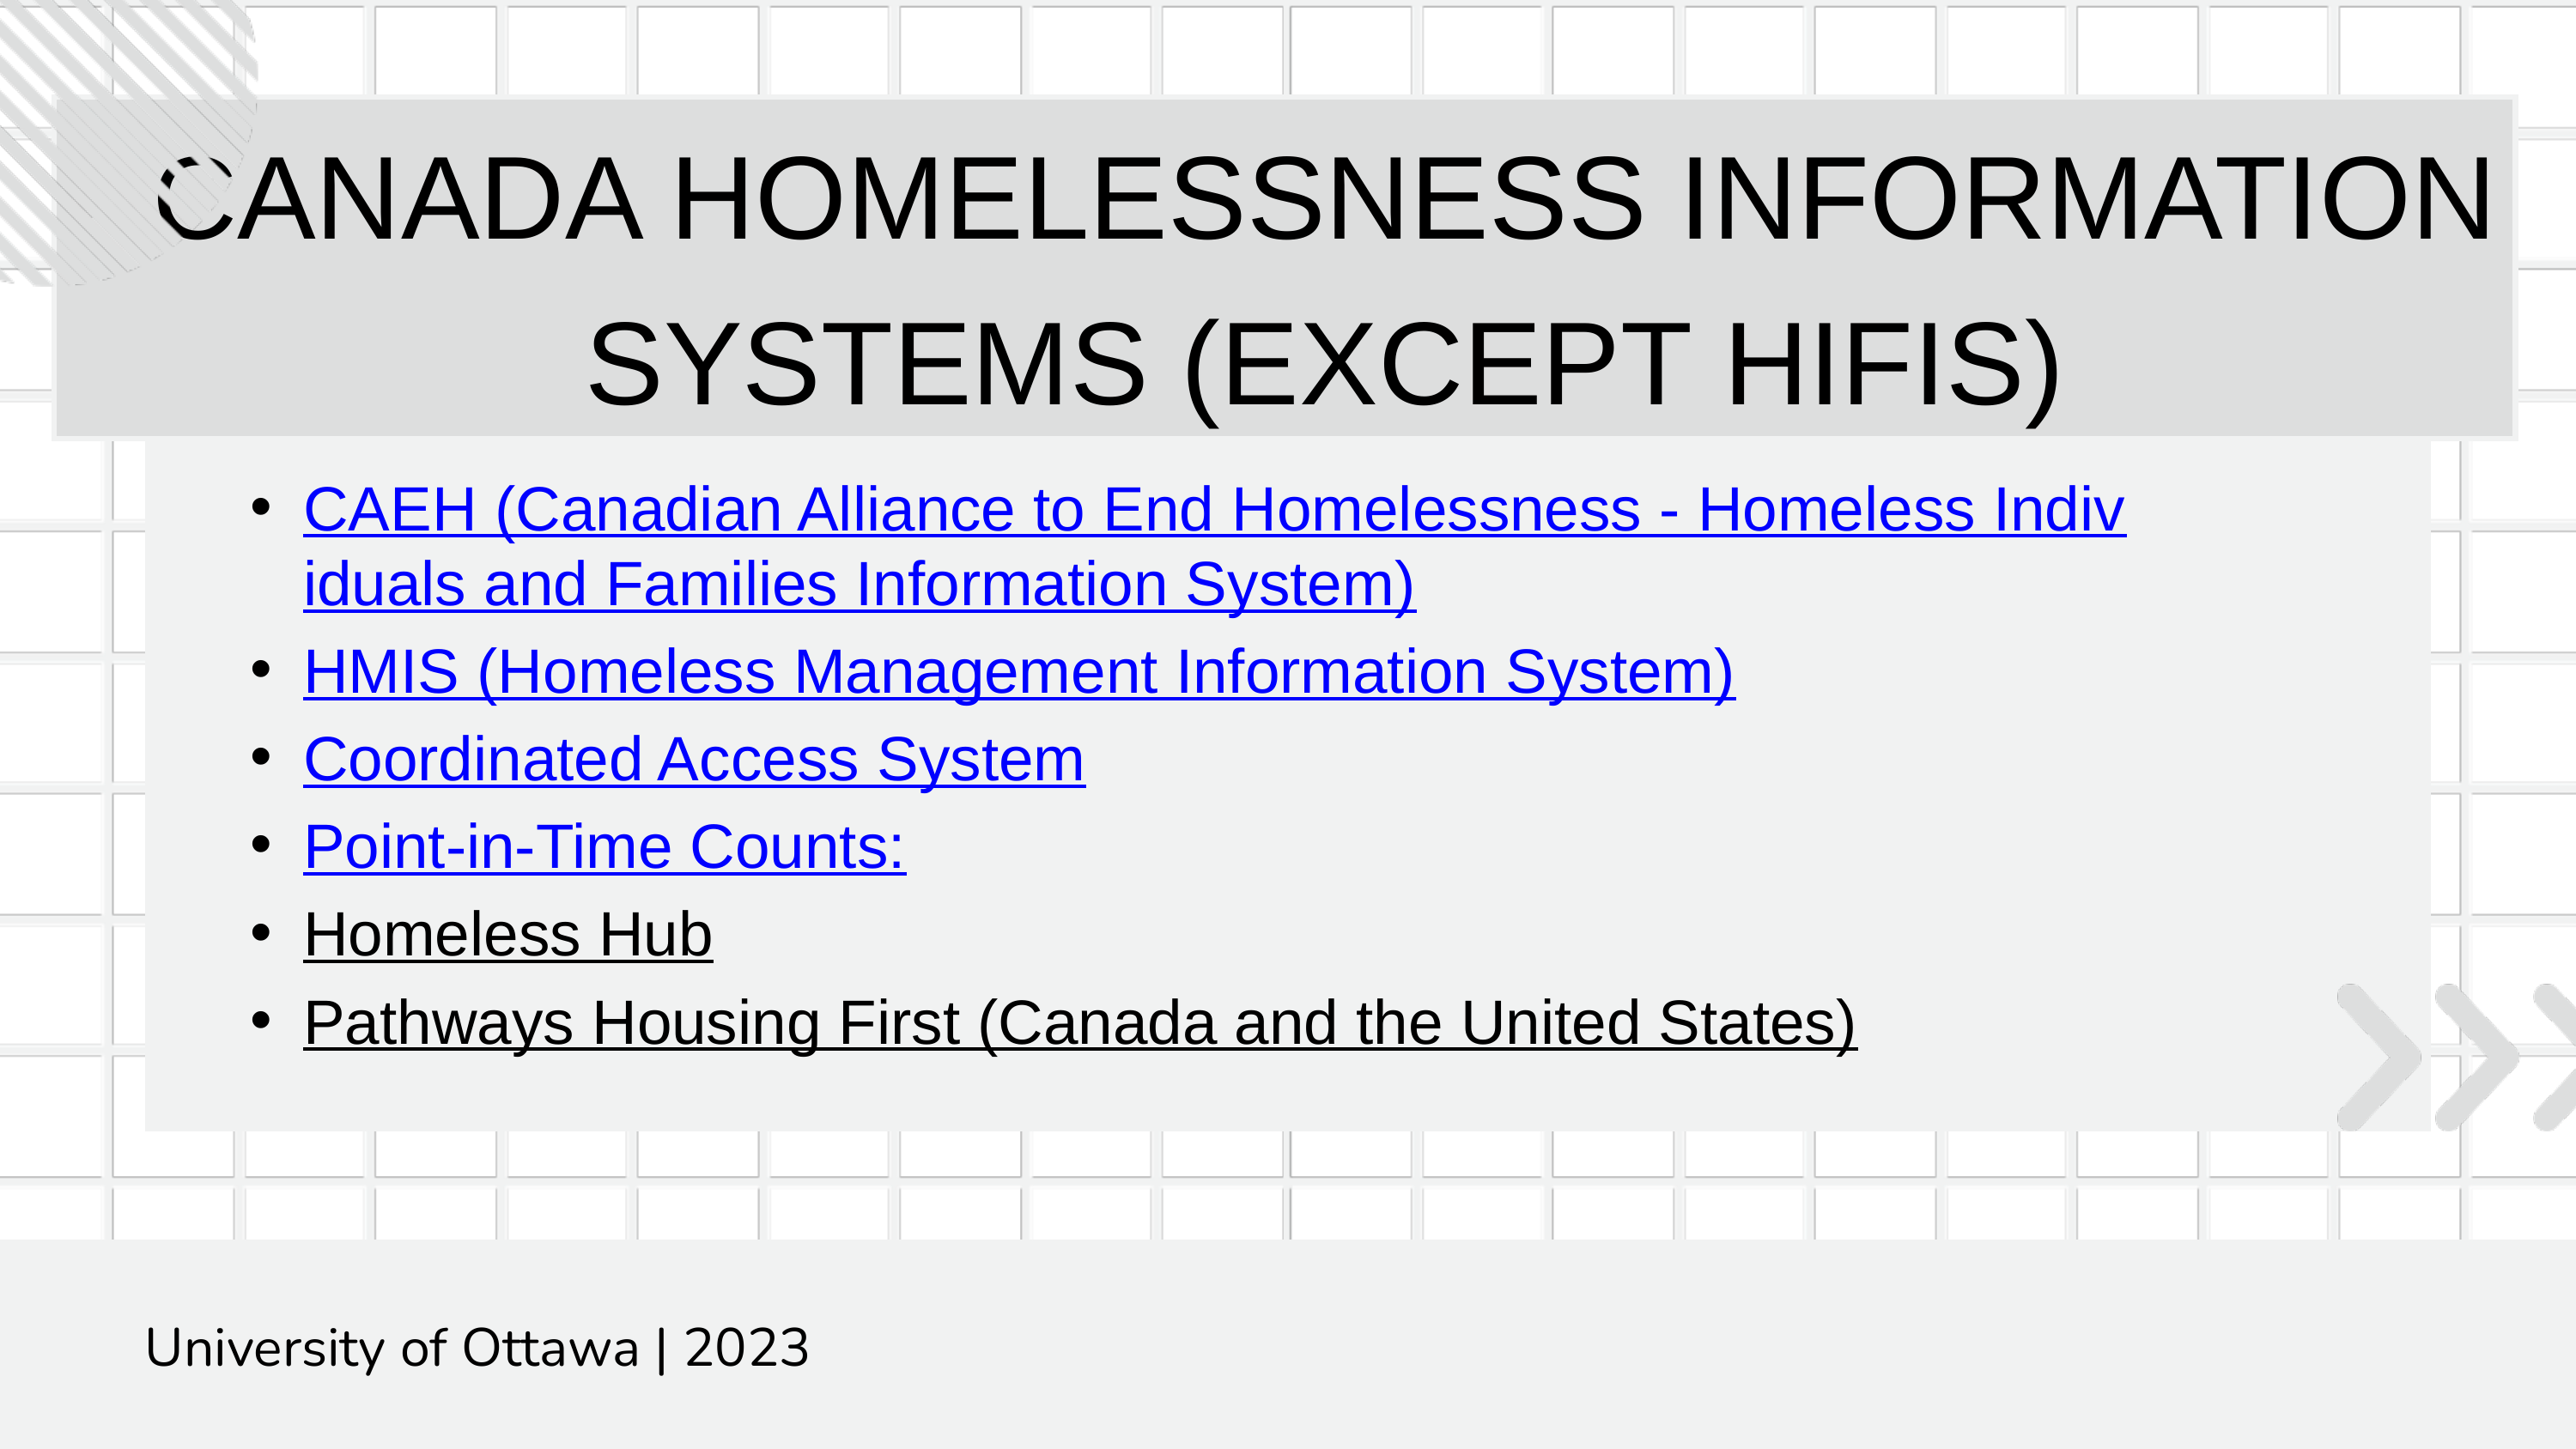

CANADA HOMELESSNESS INFORMATION
SYSTEMS (EXCEPT HIFIS)

CAEH (Canadian Alliance to End Homelessness - Homeless Individuals and Families Information System)
HMIS (Homeless Management Information System)
Coordinated Access System
Point-in-Time Counts:
Homeless Hub
Pathways Housing First (Canada and the United States)

University of Ottawa | 2023